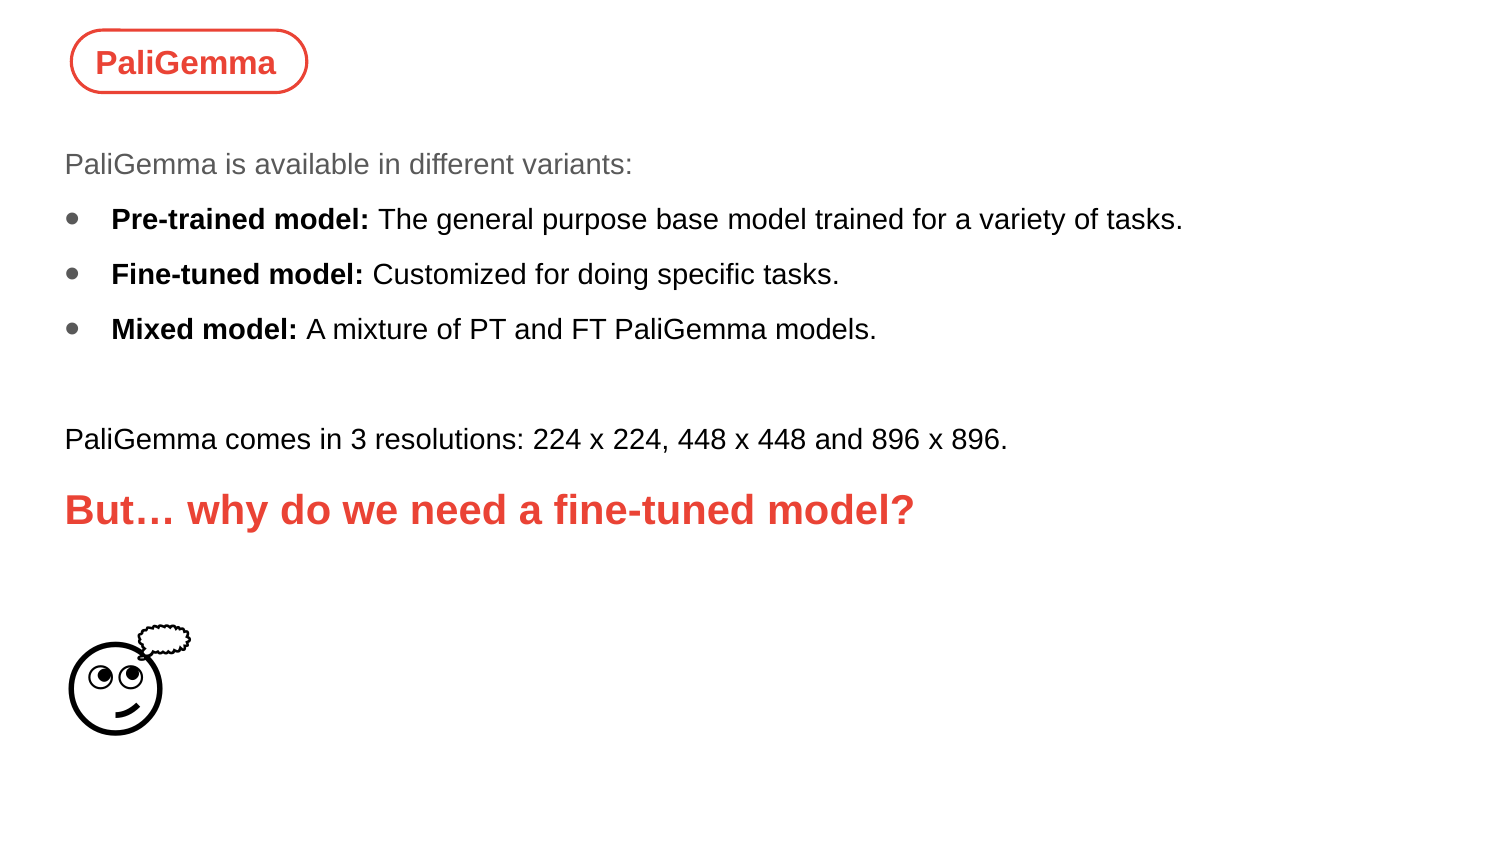

PaliGemma

PaliGemma is available in different variants:
Pre-trained model: The general purpose base model trained for a variety of tasks.
Fine-tuned model: Customized for doing specific tasks.
Mixed model: A mixture of PT and FT PaliGemma models.

PaliGemma comes in 3 resolutions: 224 x 224, 448 x 448 and 896 x 896.
But… why do we need a fine-tuned model?
🤔